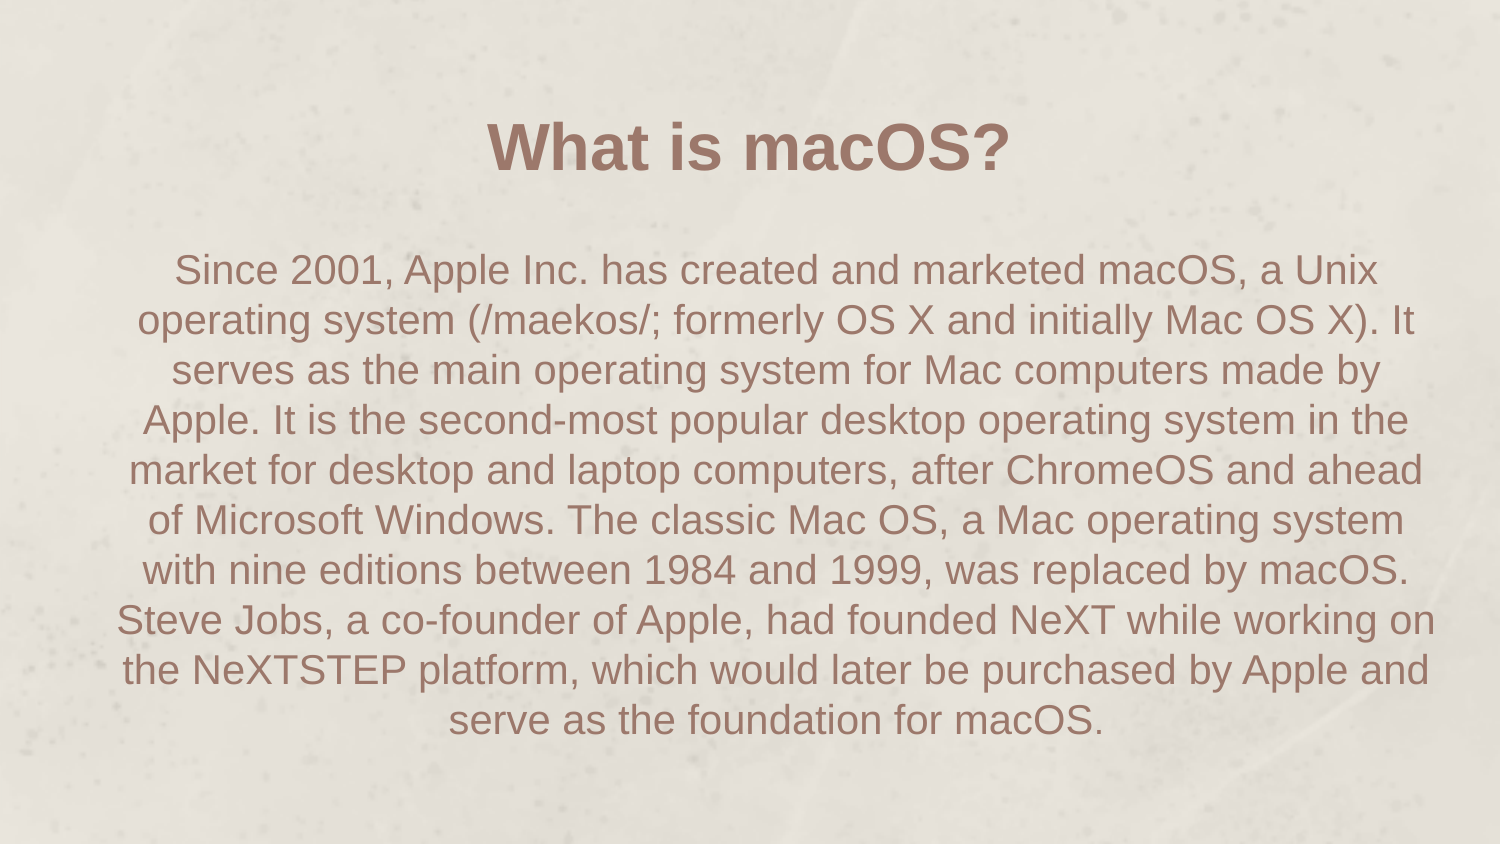

# What is macOS?
Since 2001, Apple Inc. has created and marketed macOS, a Unix operating system (/maekos/; formerly OS X and initially Mac OS X). It serves as the main operating system for Mac computers made by Apple. It is the second-most popular desktop operating system in the market for desktop and laptop computers, after ChromeOS and ahead of Microsoft Windows. The classic Mac OS, a Mac operating system with nine editions between 1984 and 1999, was replaced by macOS. Steve Jobs, a co-founder of Apple, had founded NeXT while working on the NeXTSTEP platform, which would later be purchased by Apple and serve as the foundation for macOS.